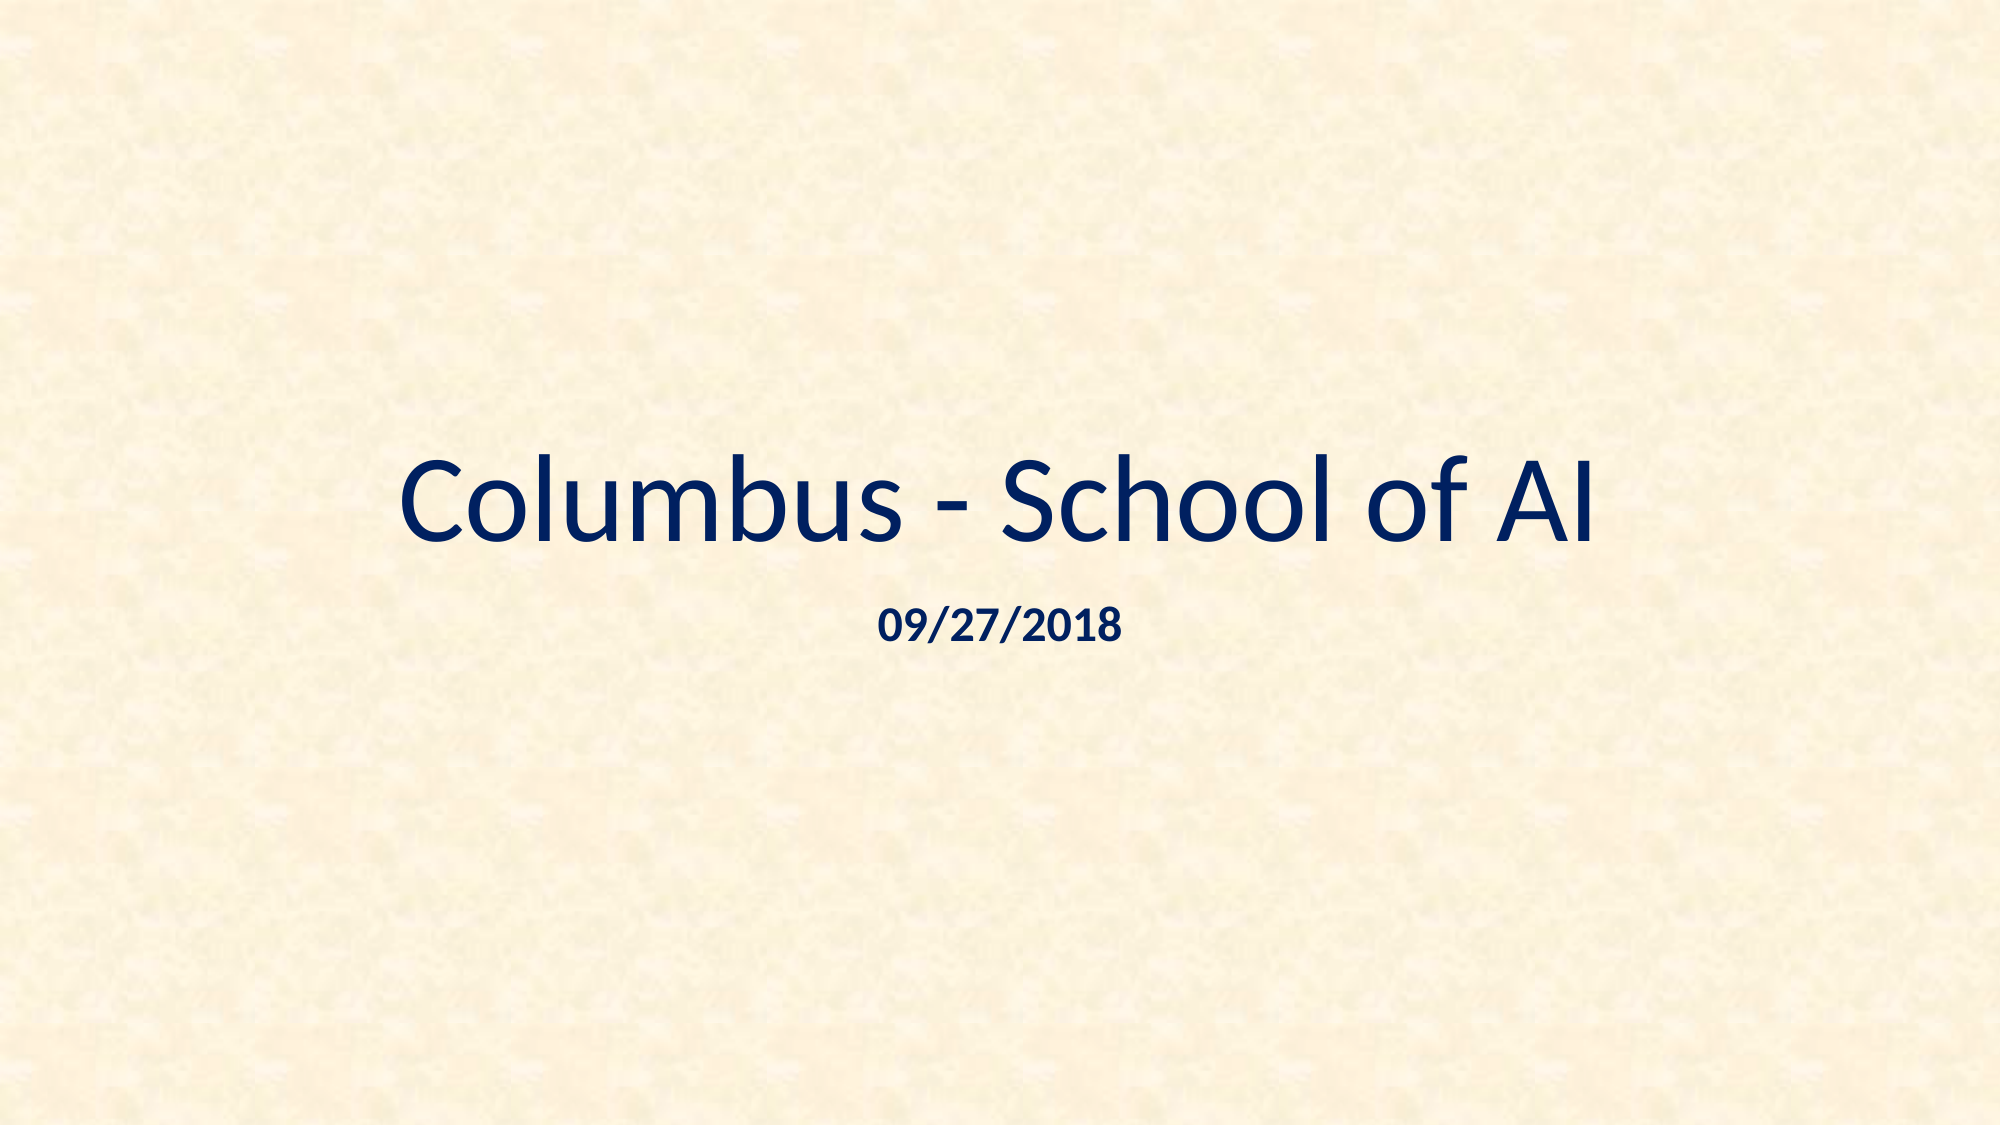

# Columbus - School of AI
09/27/2018